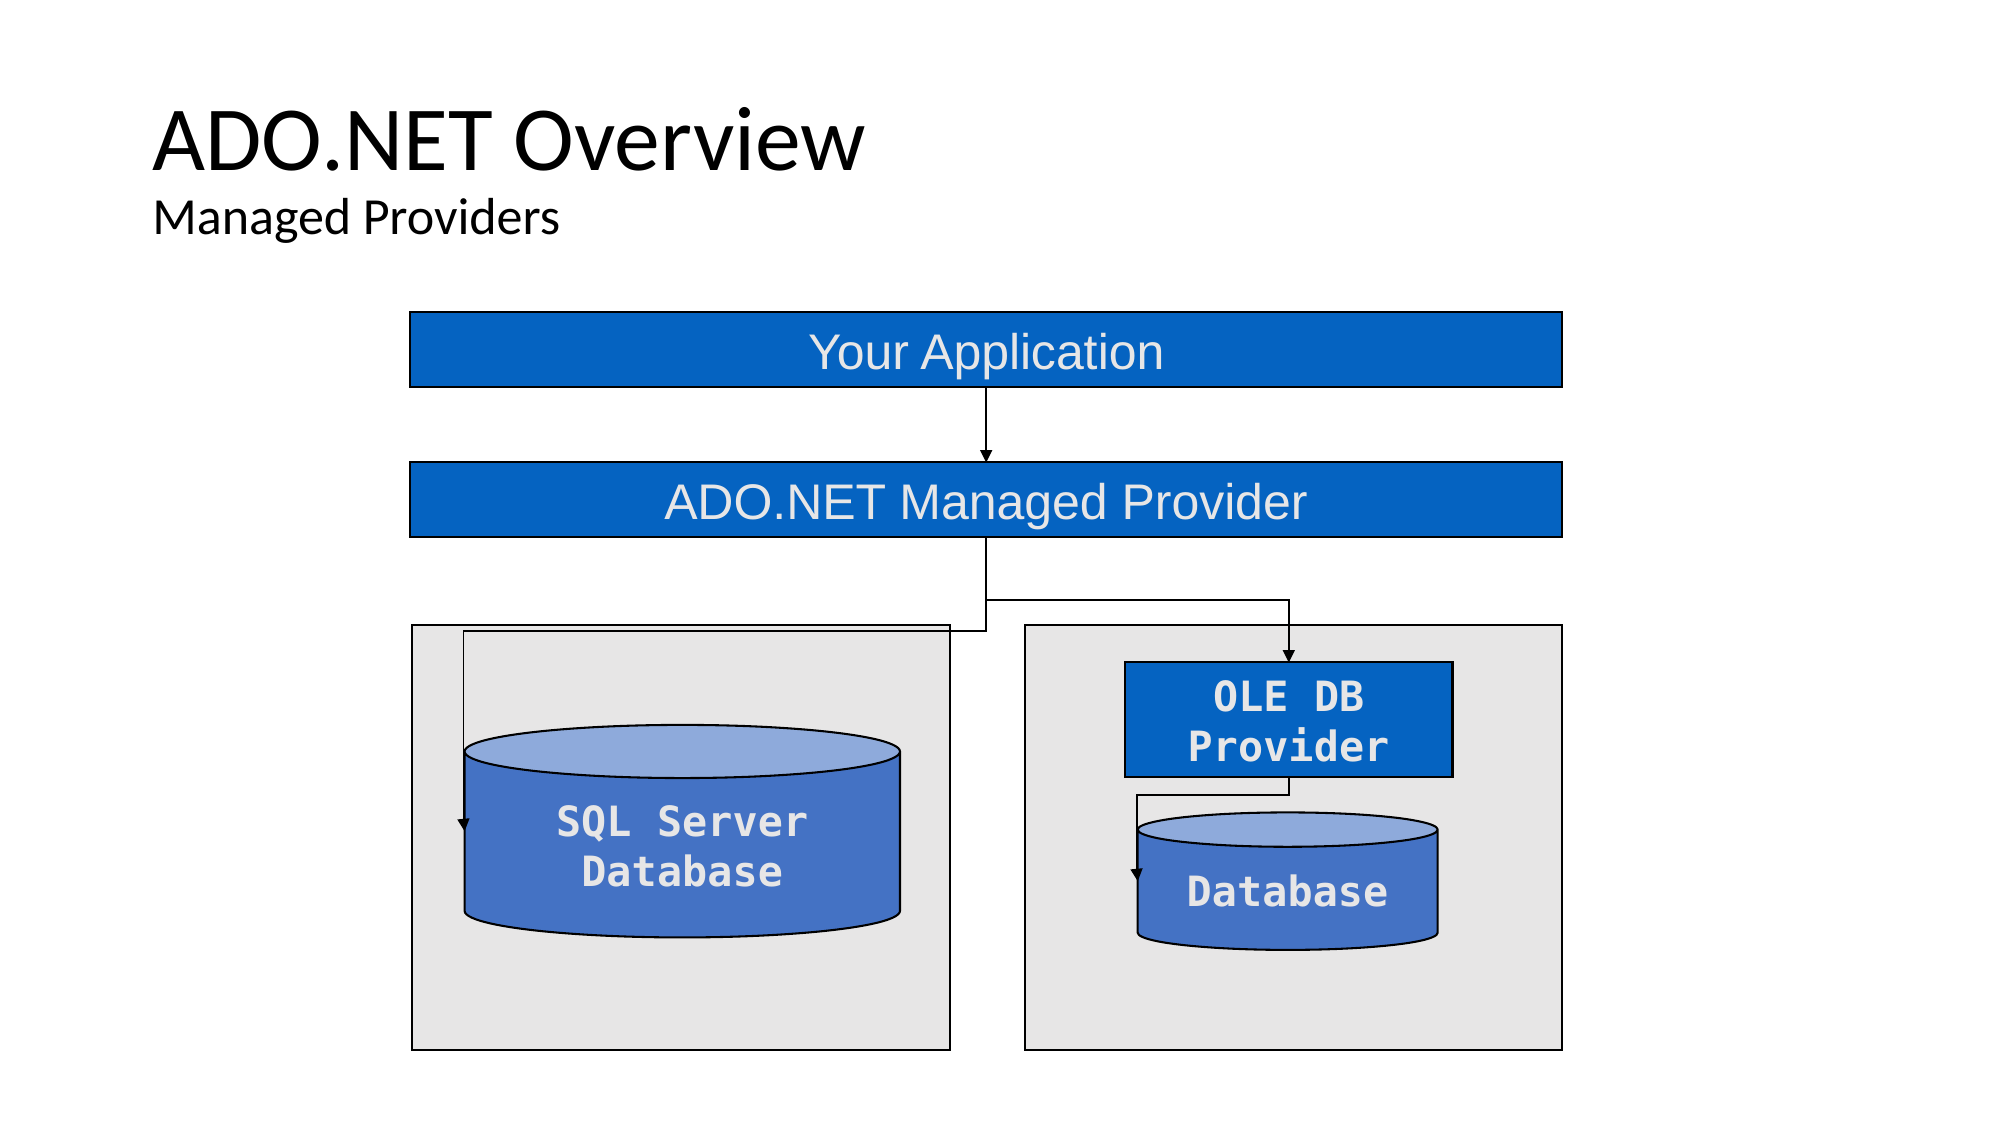

# ADO.NET Overview Managed Providers
Your Application
ADO.NET Managed Provider
SQL Managed Provider
ADO Managed Provider
OLE DB Provider
SQL Server
Database
Database